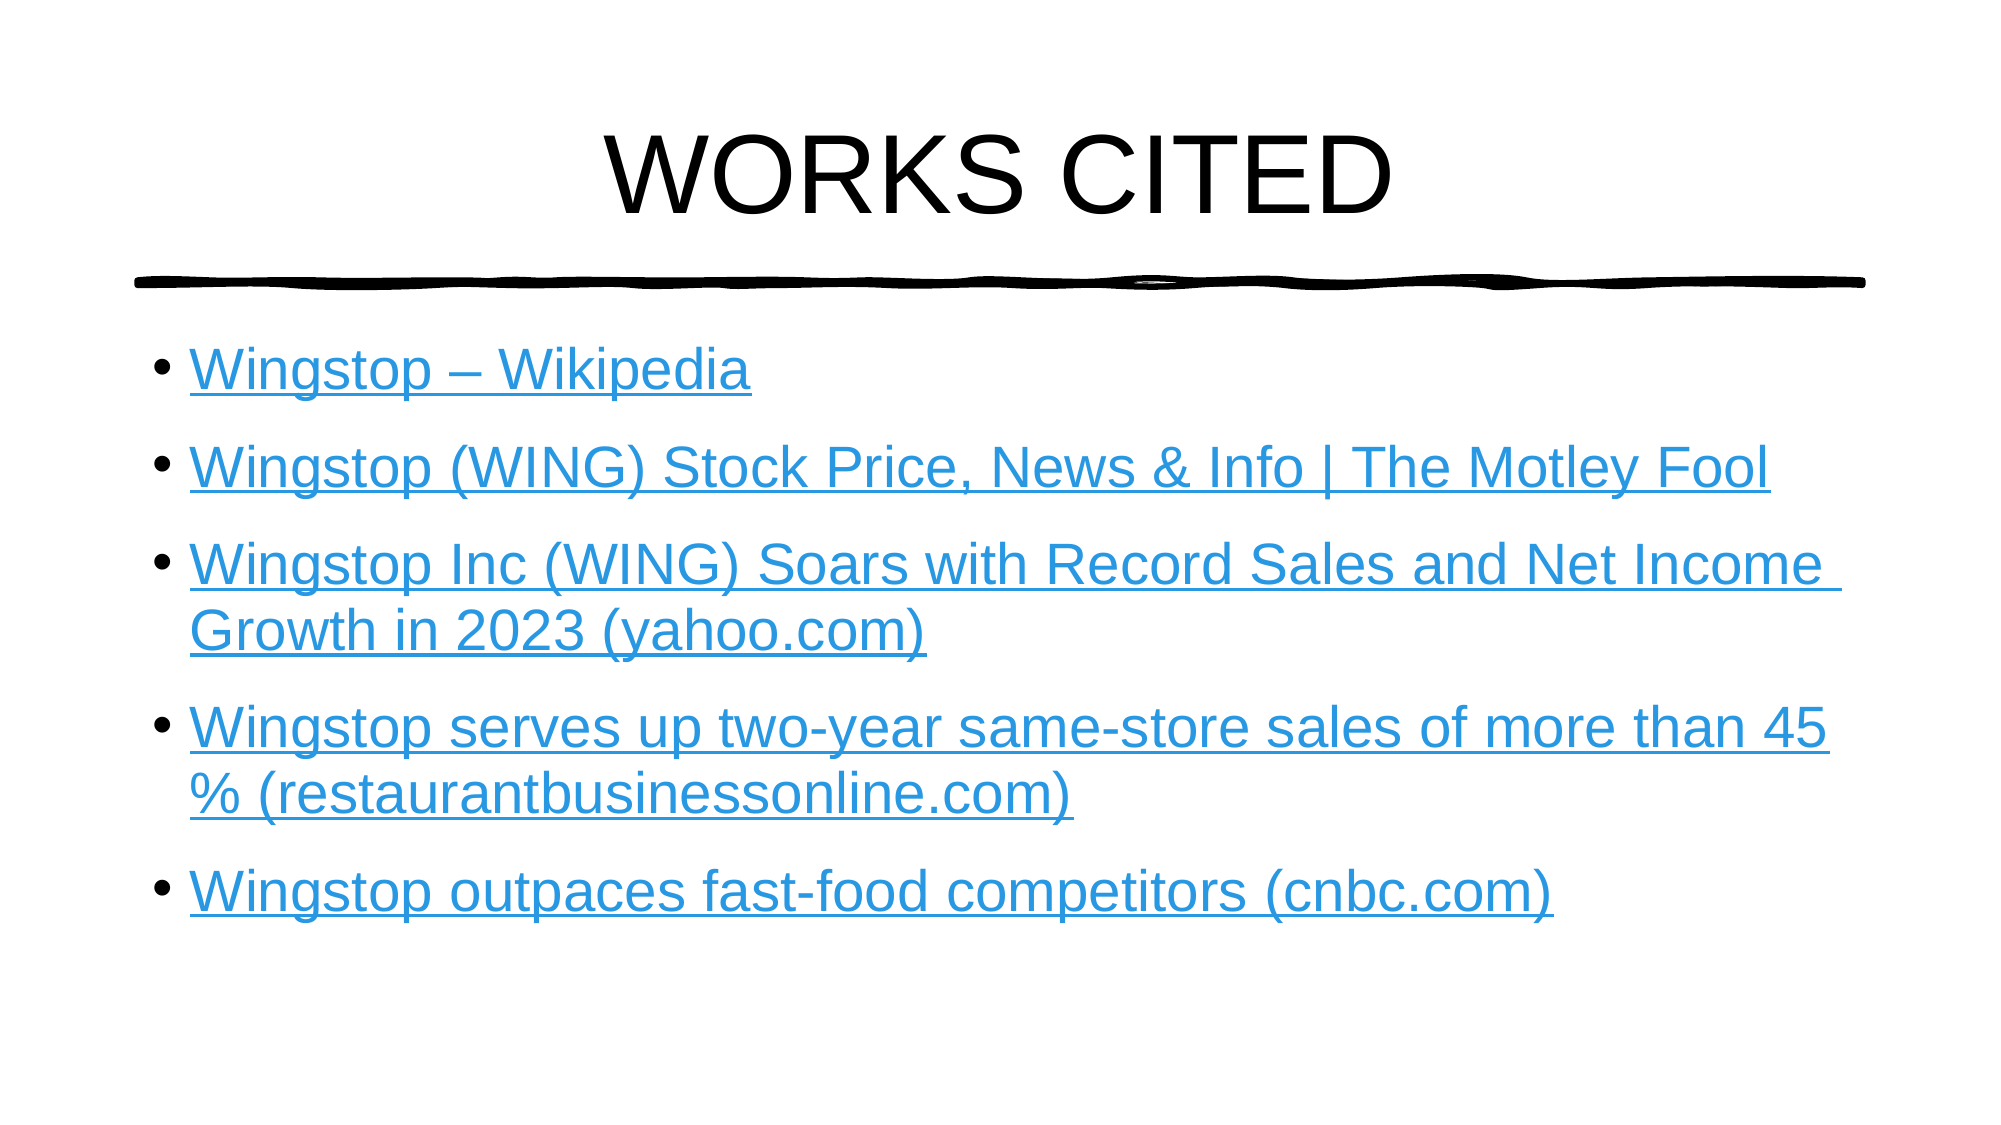

# WORKS CITED
Wingstop – Wikipedia
Wingstop (WING) Stock Price, News & Info | The Motley Fool
Wingstop Inc (WING) Soars with Record Sales and Net Income Growth in 2023 (yahoo.com)
Wingstop serves up two-year same-store sales of more than 45% (restaurantbusinessonline.com)
Wingstop outpaces fast-food competitors (cnbc.com)